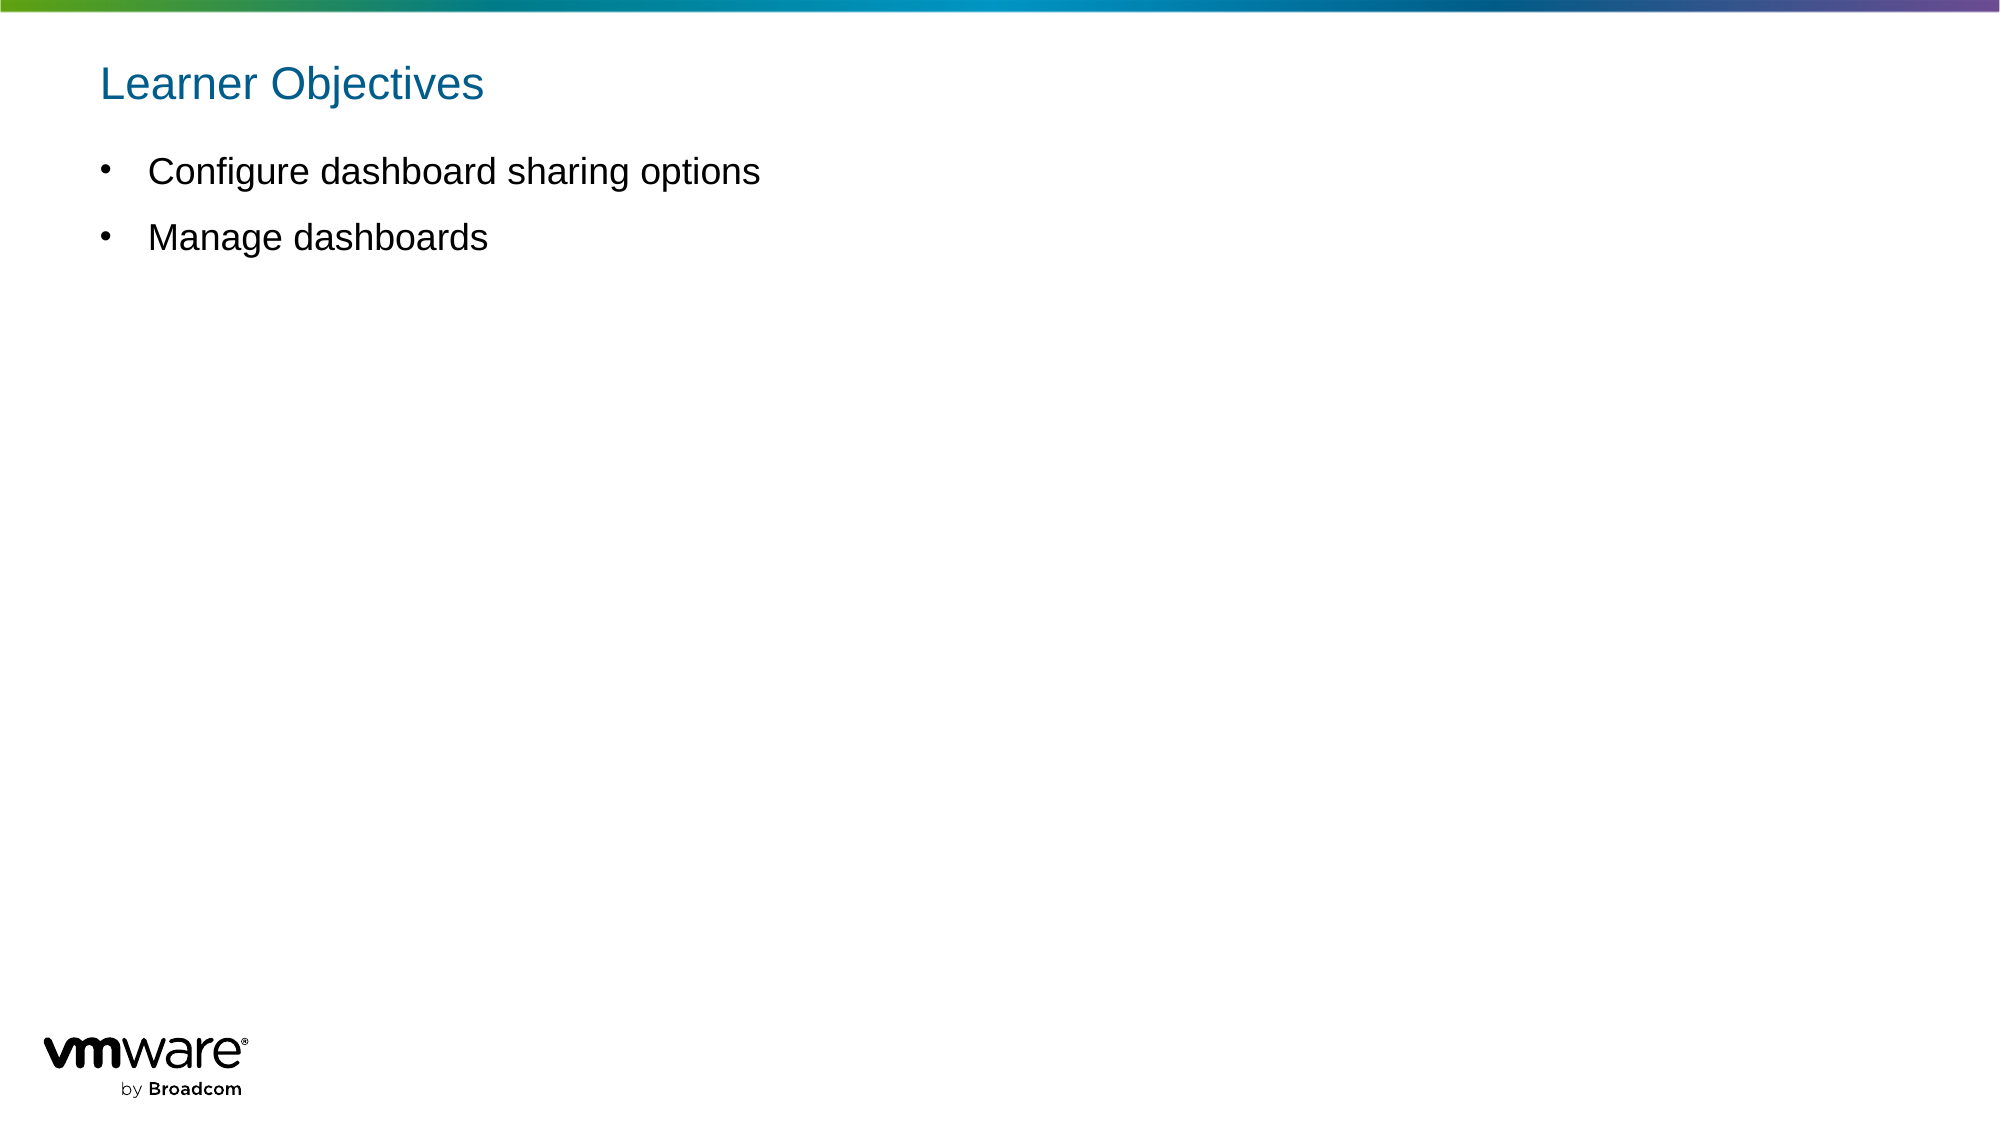

# Learner Objectives
Configure dashboard sharing options
Manage dashboards